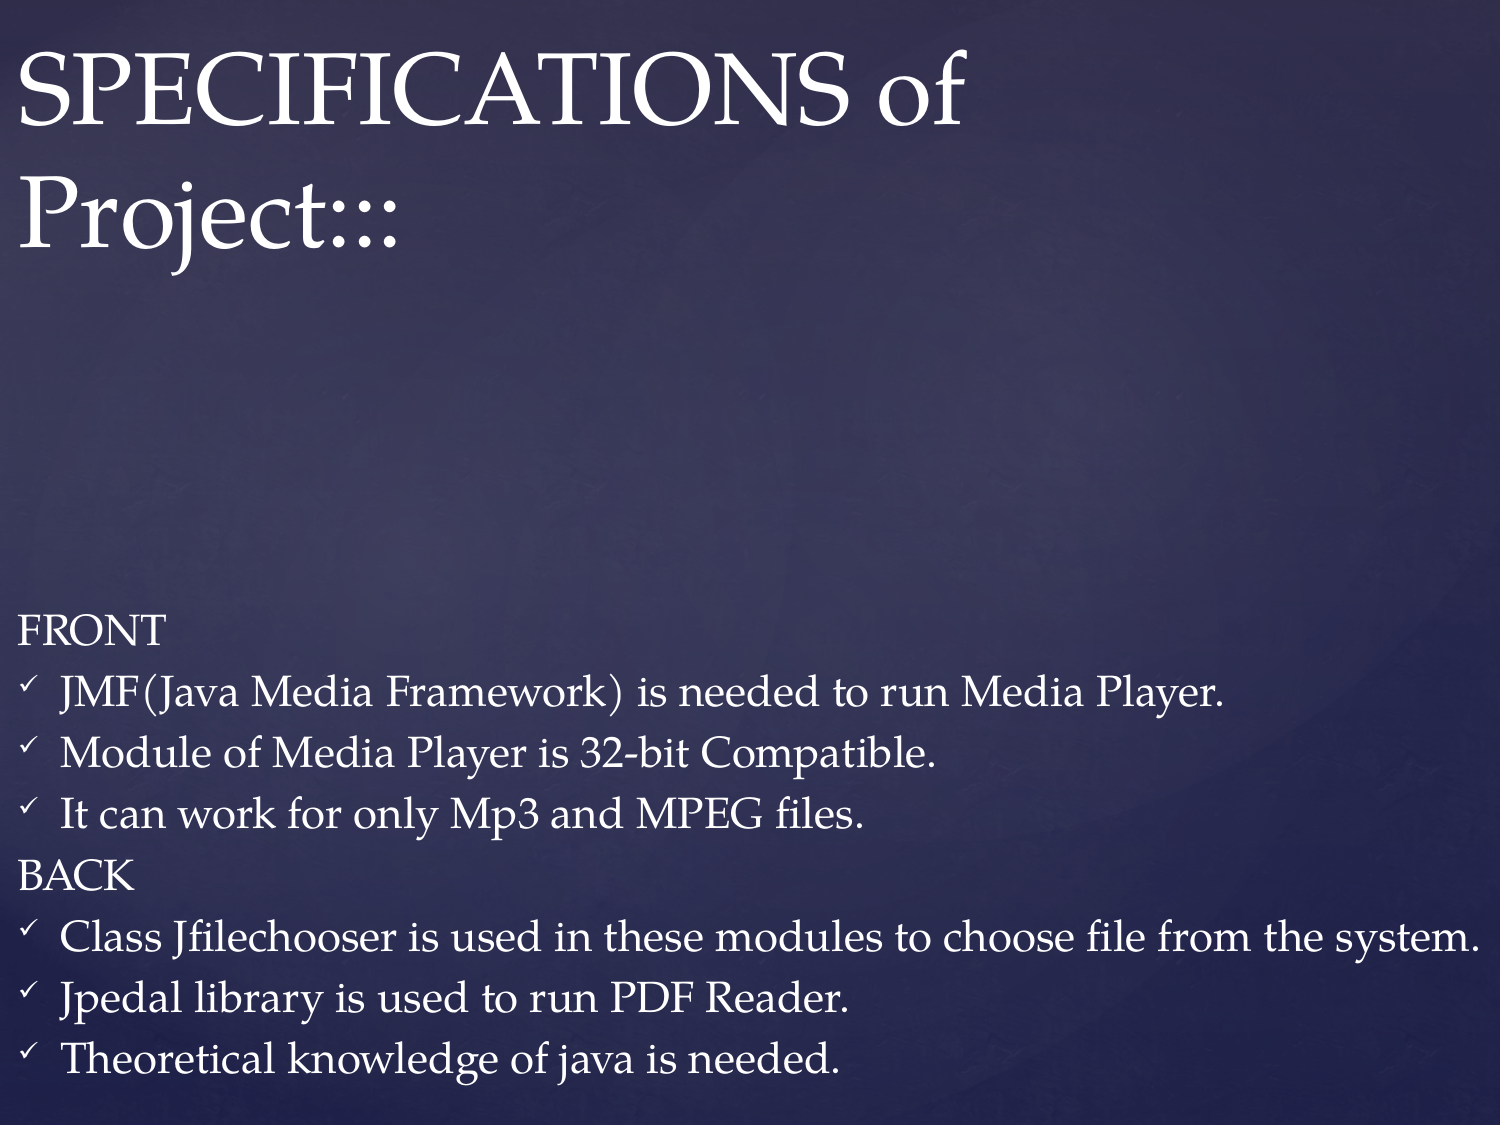

# SPECIFICATIONS of Project:::

FRONT
JMF(Java Media Framework) is needed to run Media Player.
Module of Media Player is 32-bit Compatible.
It can work for only Mp3 and MPEG files.
BACK
Class Jfilechooser is used in these modules to choose file from the system.
Jpedal library is used to run PDF Reader.
Theoretical knowledge of java is needed.